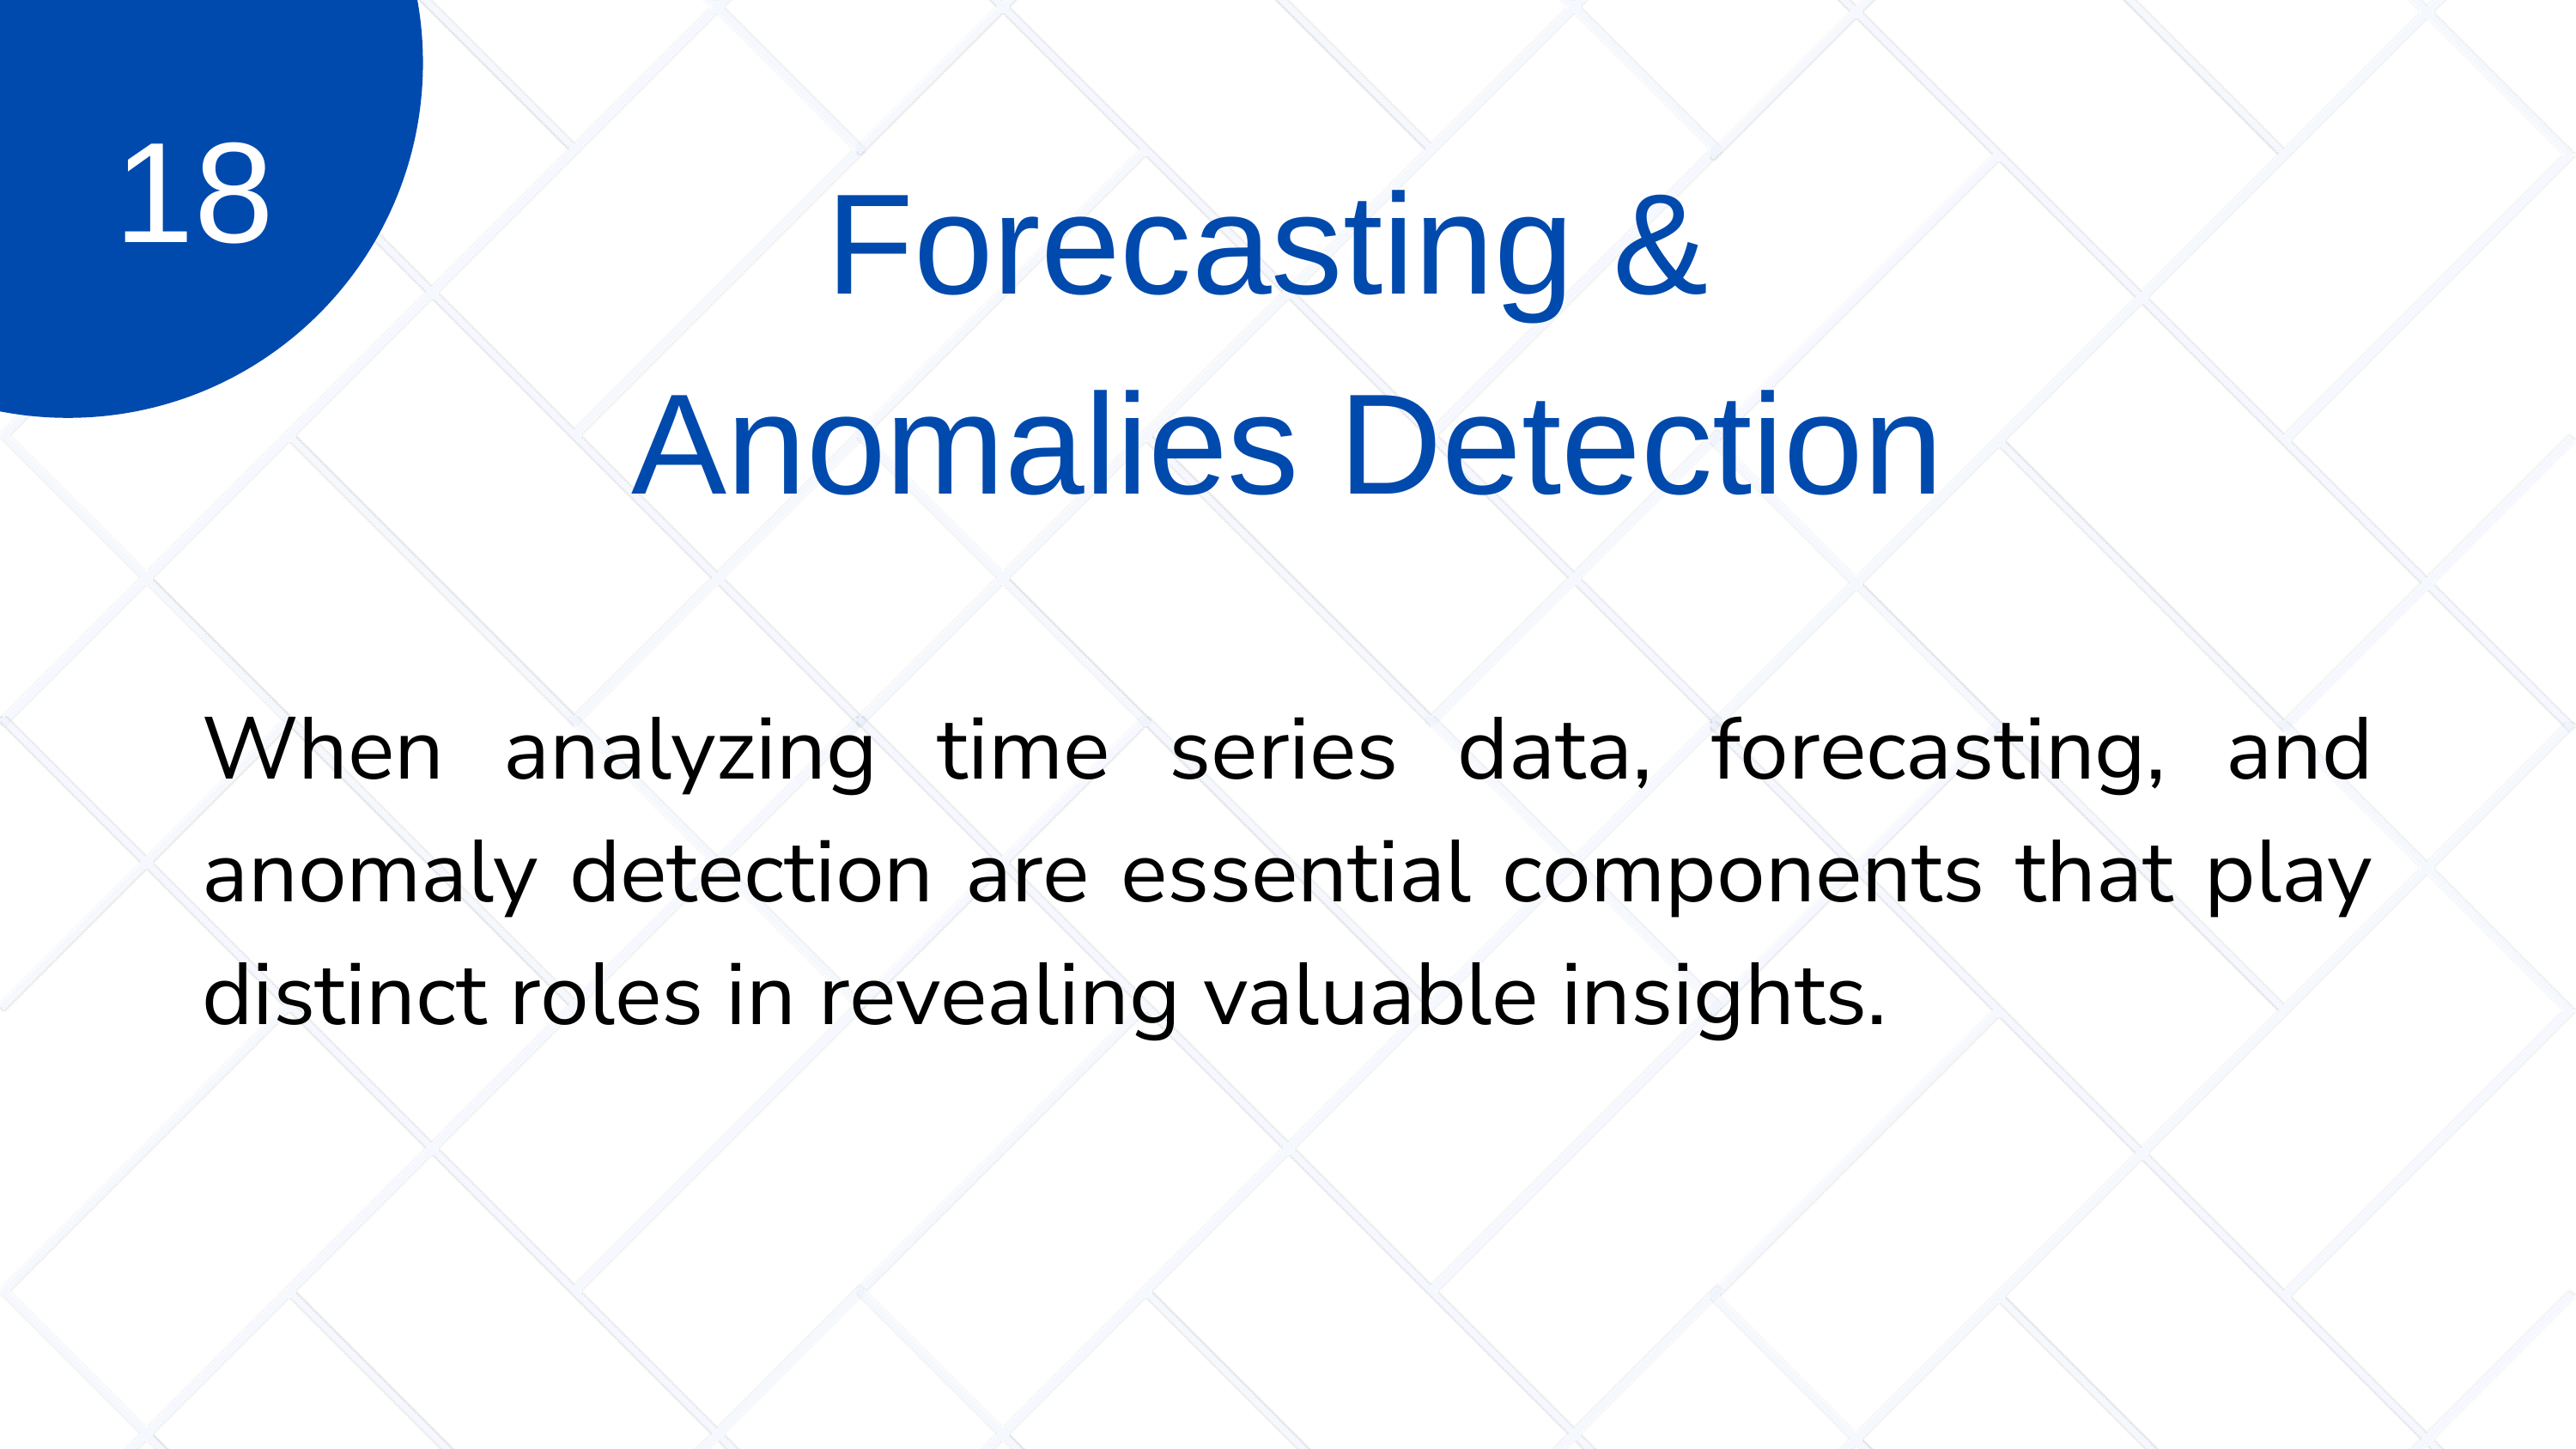

18
Forecasting &
Anomalies Detection
When analyzing time series data, forecasting, and anomaly detection are essential components that play distinct roles in revealing valuable insights.